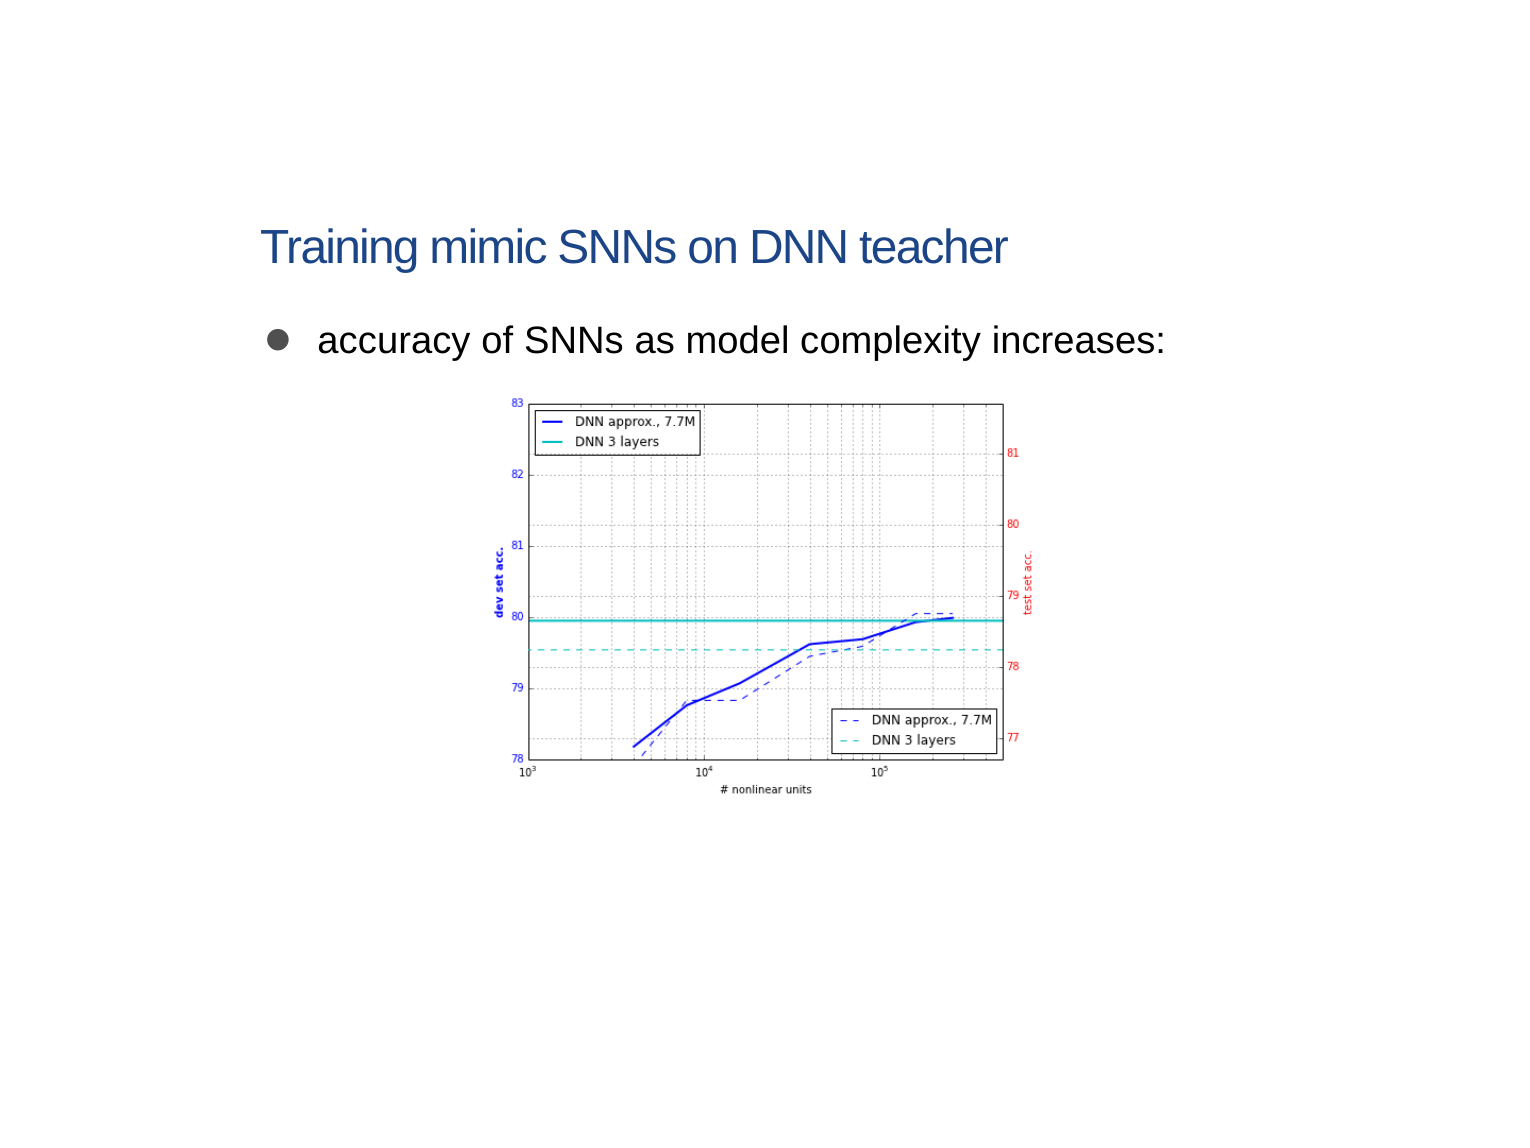

# Training mimic SNNs on DNN teacher
accuracy of SNNs as model complexity increases: